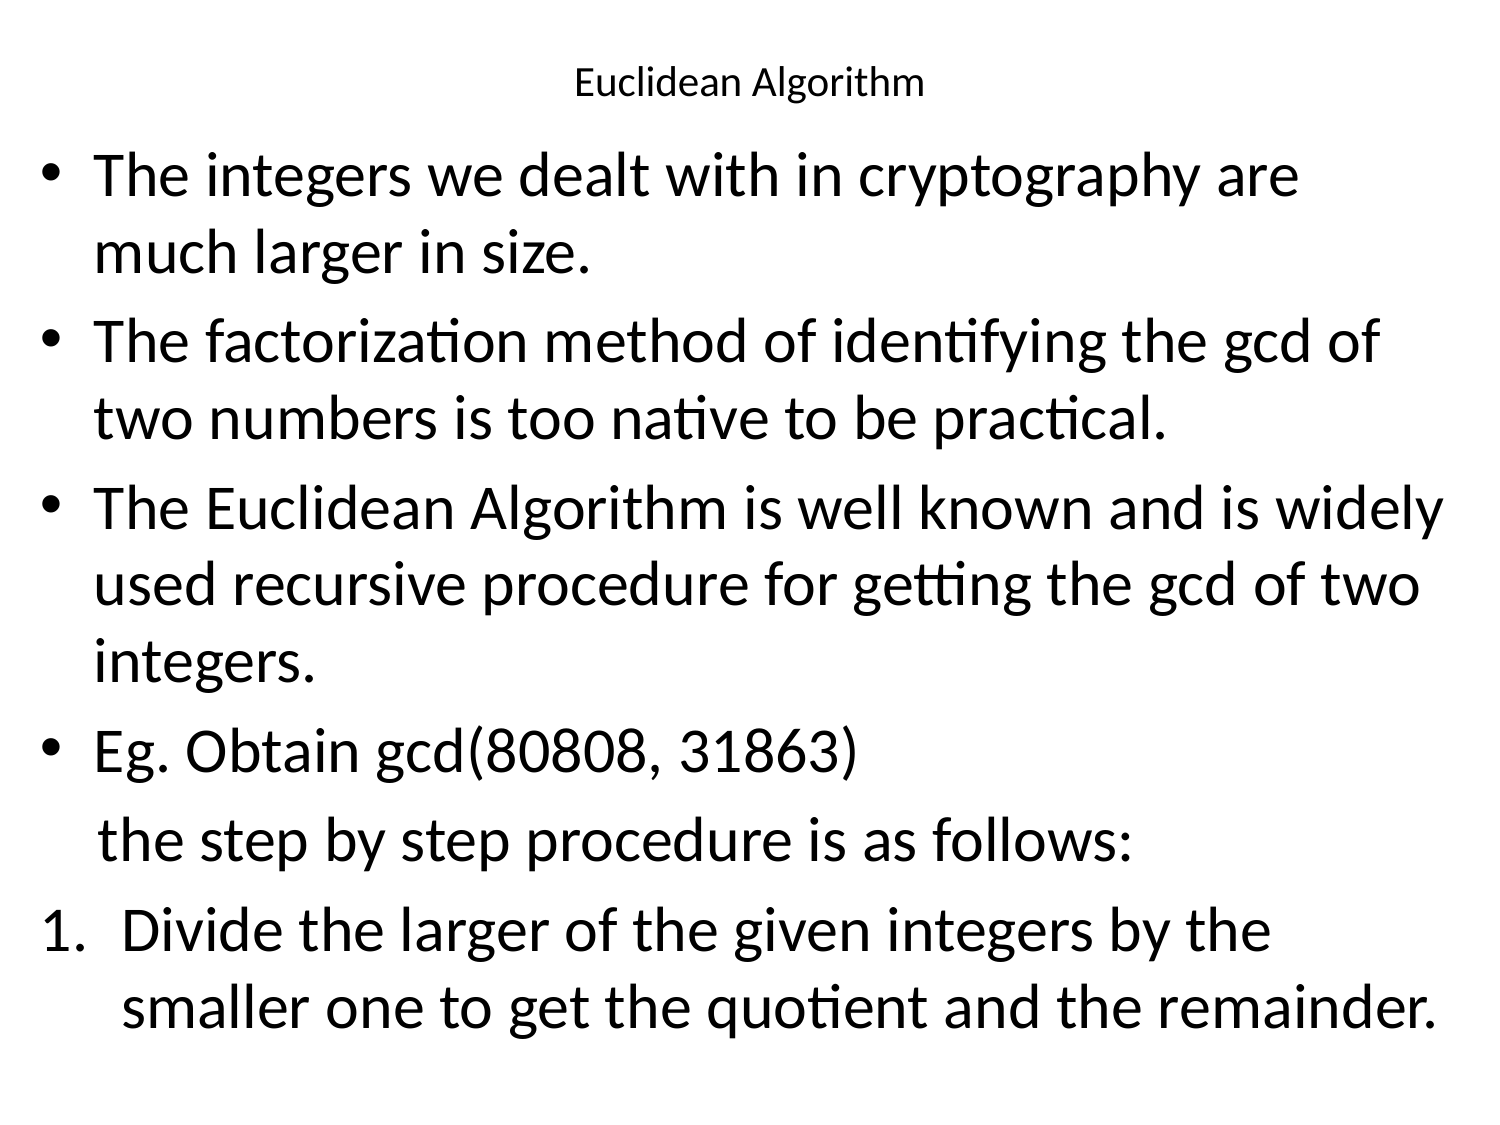

# Euclidean Algorithm
The integers we dealt with in cryptography are much larger in size.
The factorization method of identifying the gcd of two numbers is too native to be practical.
The Euclidean Algorithm is well known and is widely used recursive procedure for getting the gcd of two integers.
Eg. Obtain gcd(80808, 31863)
    the step by step procedure is as follows:
Divide the larger of the given integers by the smaller one to get the quotient and the remainder.